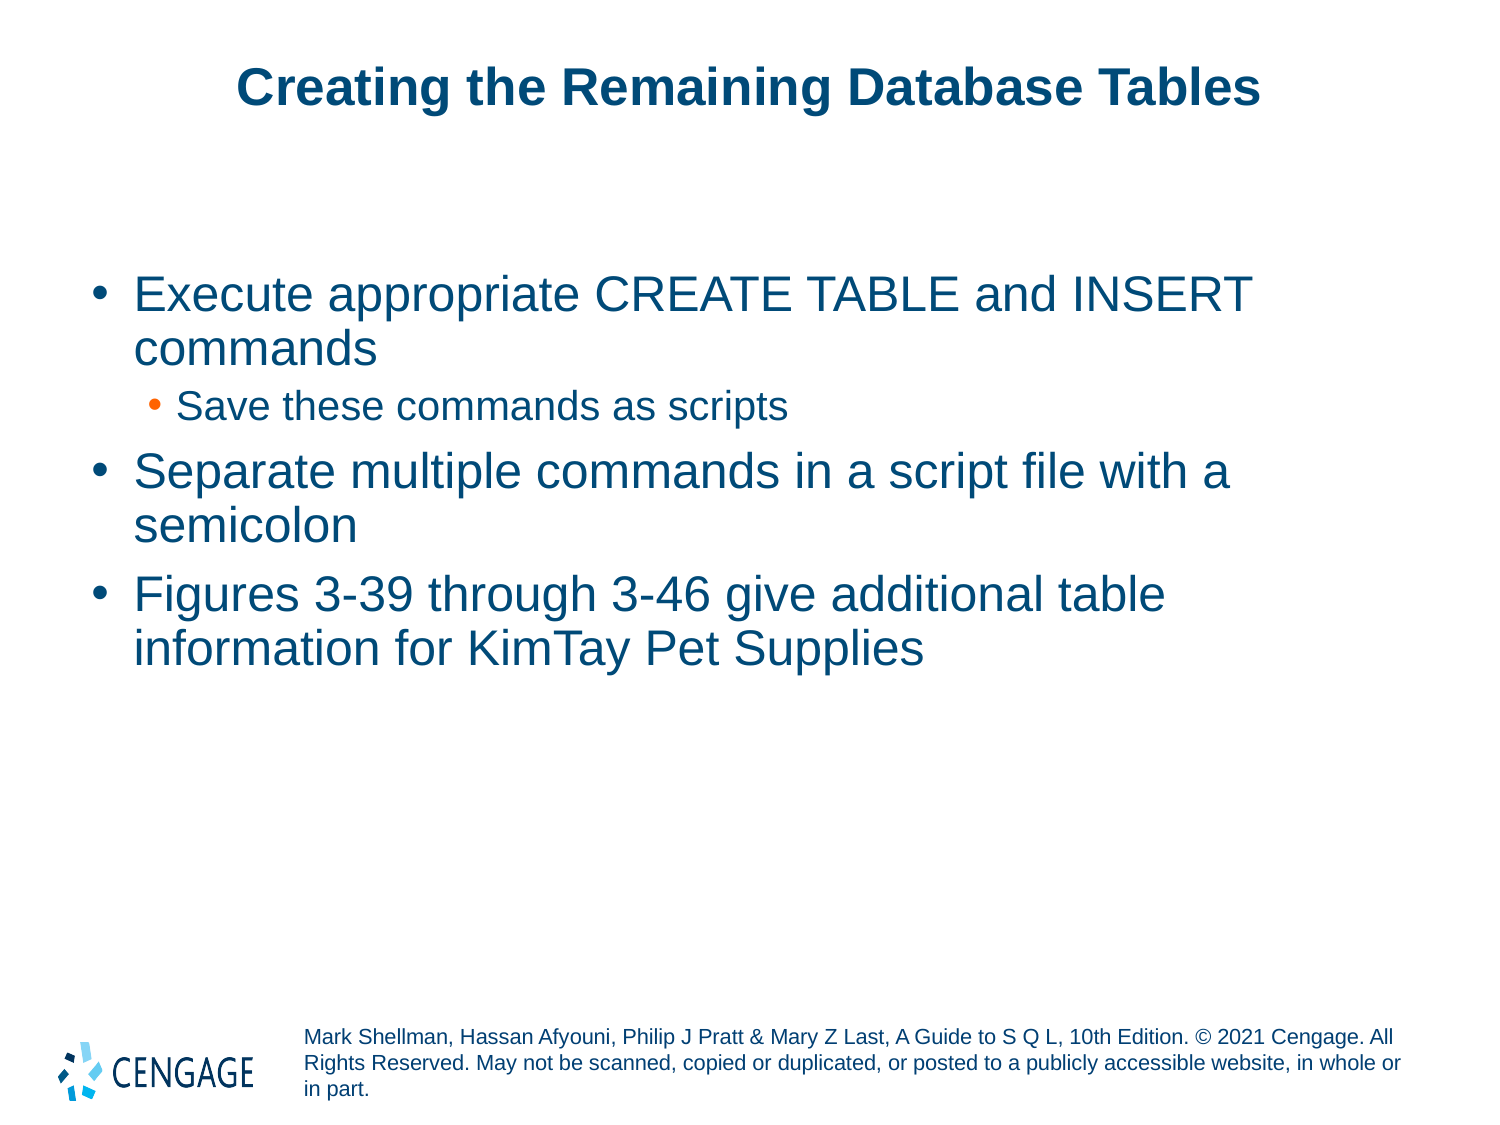

# Creating the Remaining Database Tables
Execute appropriate CREATE TABLE and INSERT commands
Save these commands as scripts
Separate multiple commands in a script file with a semicolon
Figures 3-39 through 3-46 give additional table information for KimTay Pet Supplies